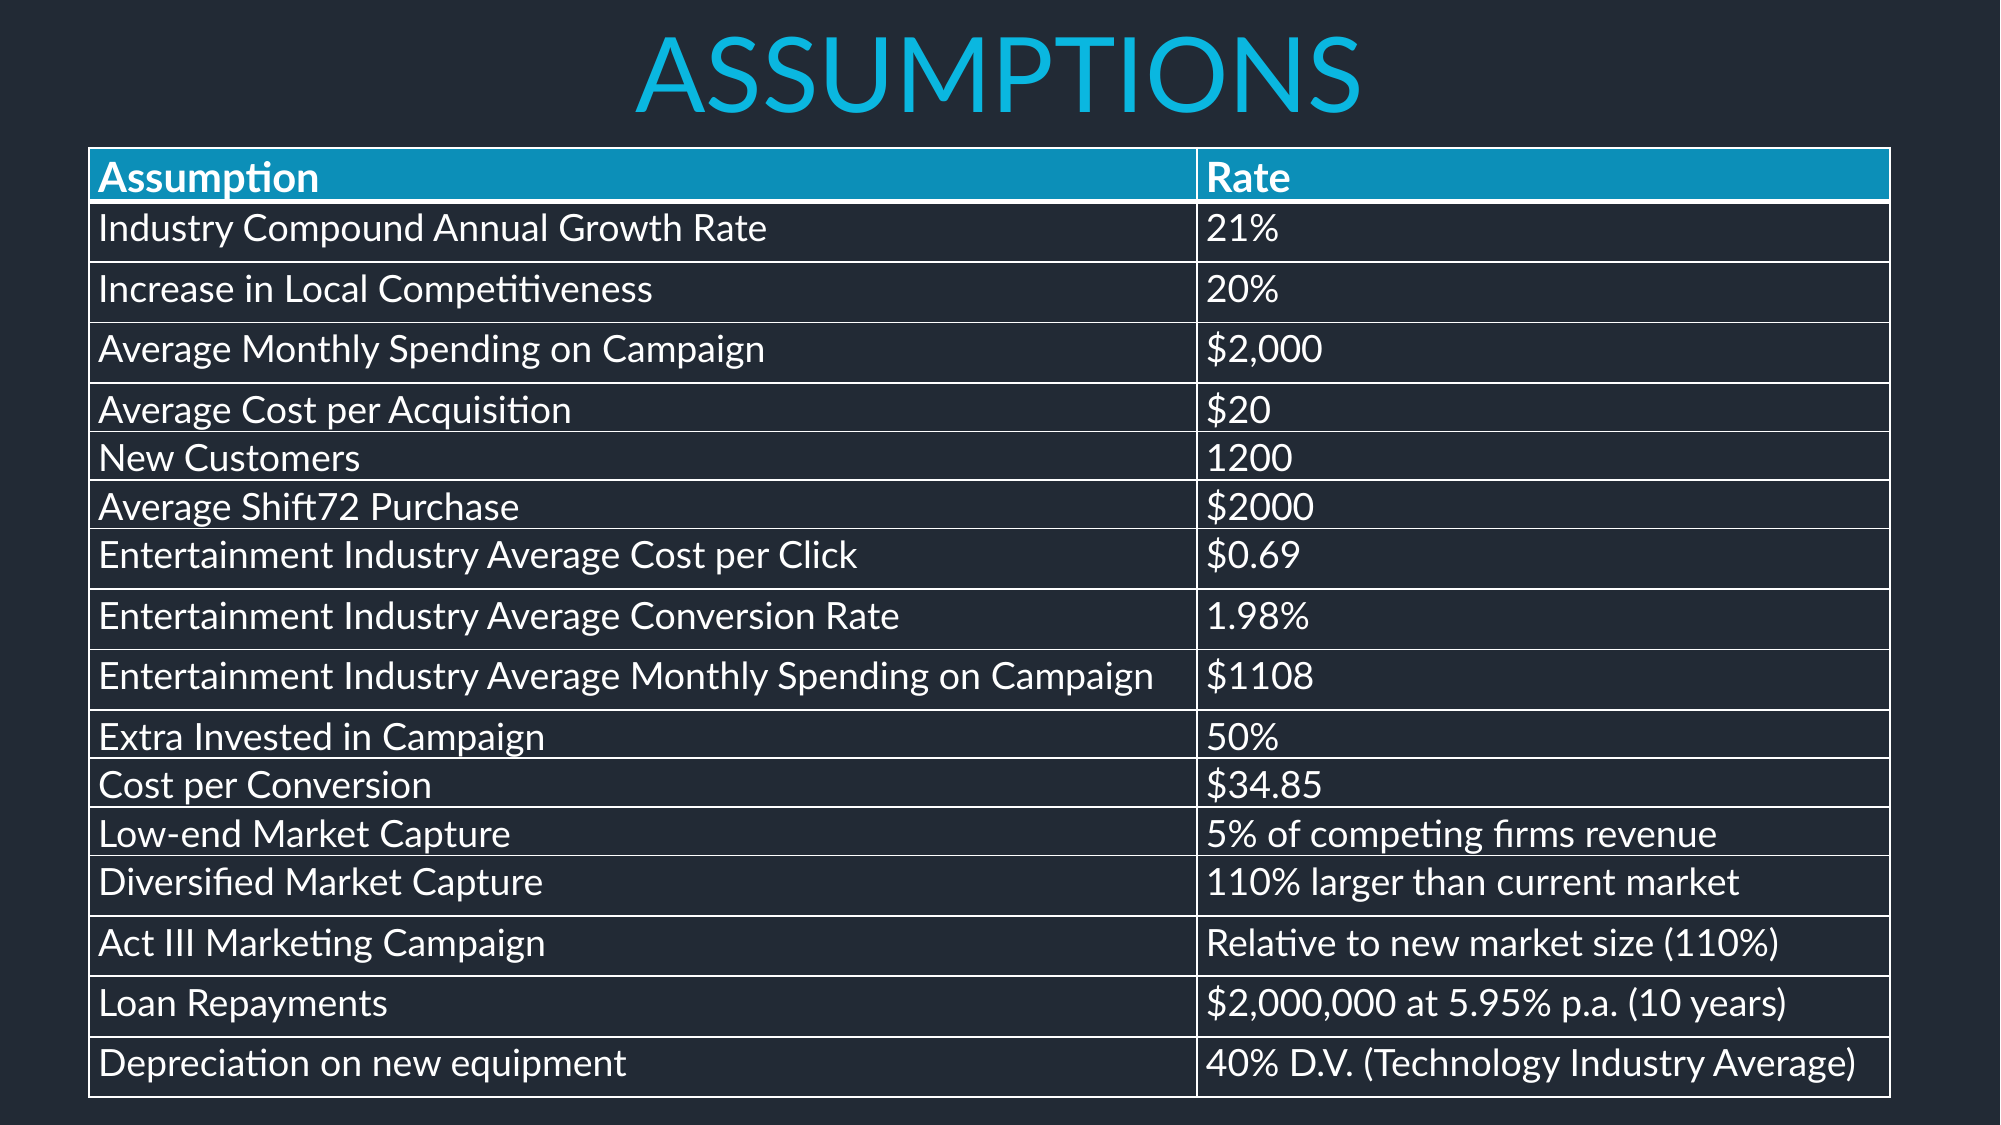

ASSUMPTIONS
| Assumption | Rate |
| --- | --- |
| Industry Compound Annual Growth Rate | 21% |
| Increase in Local Competitiveness | 20% |
| Average Monthly Spending on Campaign | $2,000 |
| Average Cost per Acquisition | $20 |
| New Customers | 1200 |
| Average Shift72 Purchase | $2000 |
| Entertainment Industry Average Cost per Click | $0.69 |
| Entertainment Industry Average Conversion Rate | 1.98% |
| Entertainment Industry Average Monthly Spending on Campaign | $1108 |
| Extra Invested in Campaign | 50% |
| Cost per Conversion | $34.85 |
| Low-end Market Capture | 5% of competing firms revenue |
| Diversified Market Capture | 110% larger than current market |
| Act III Marketing Campaign | Relative to new market size (110%) |
| Loan Repayments | $2,000,000 at 5.95% p.a. (10 years) |
| Depreciation on new equipment | 40% D.V. (Technology Industry Average) |